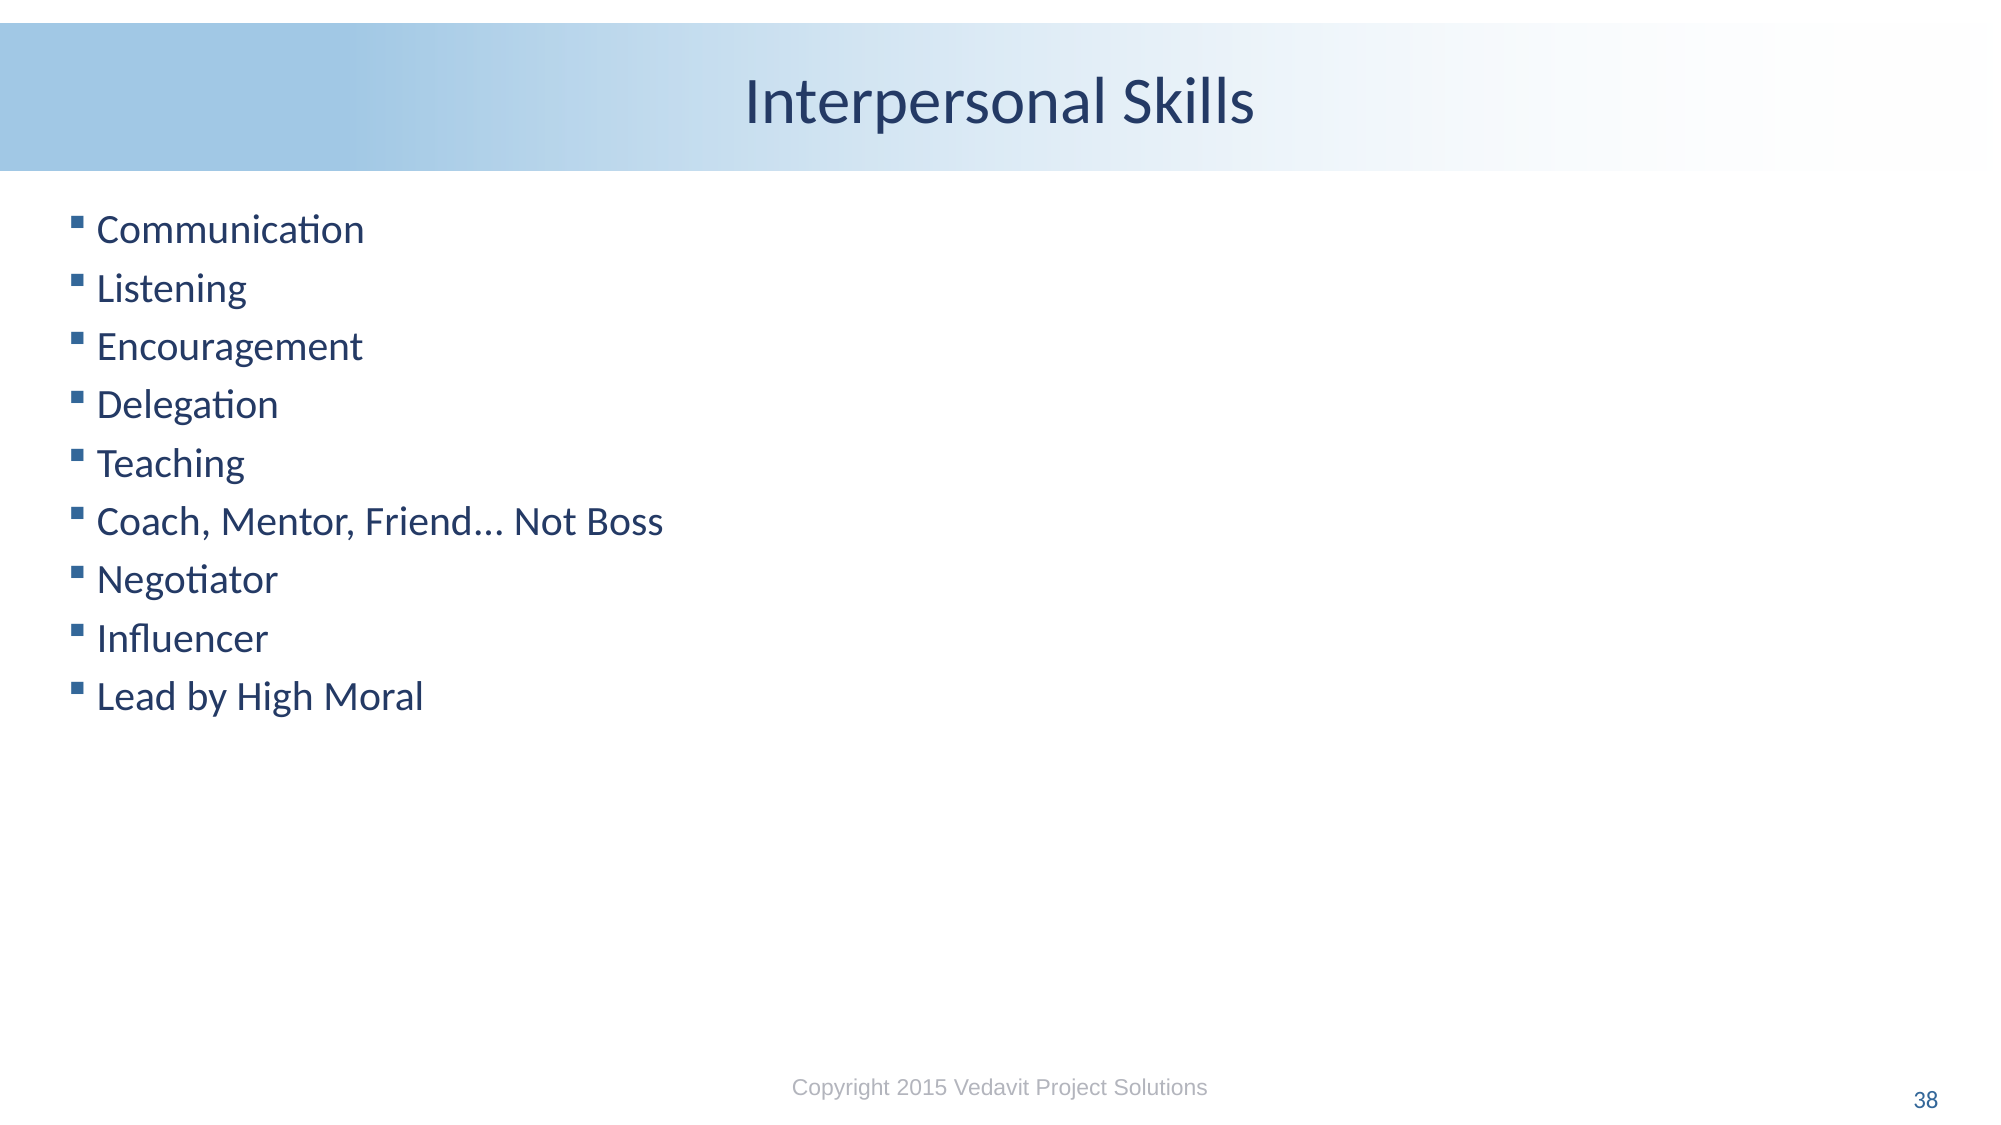

# Interpersonal Skills
Communication
Listening
Encouragement
Delegation
Teaching
Coach, Mentor, Friend... Not Boss
Negotiator
Influencer
Lead by High Moral

Copyright 2015 Vedavit Project Solutions
38